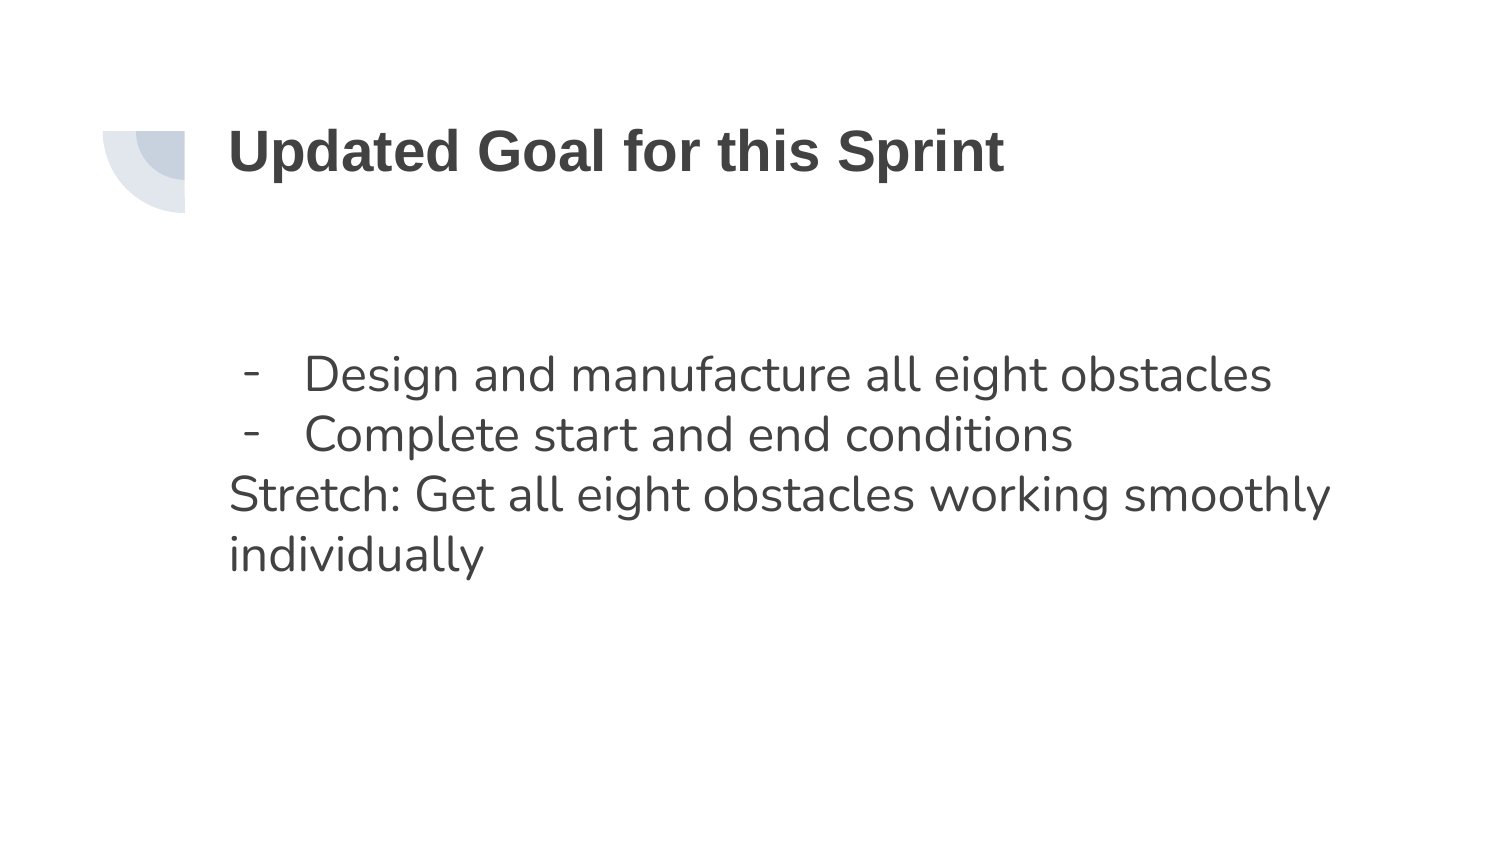

Updated Goal for this Sprint
Design and manufacture all eight obstacles
Complete start and end conditions
Stretch: Get all eight obstacles working smoothly individually